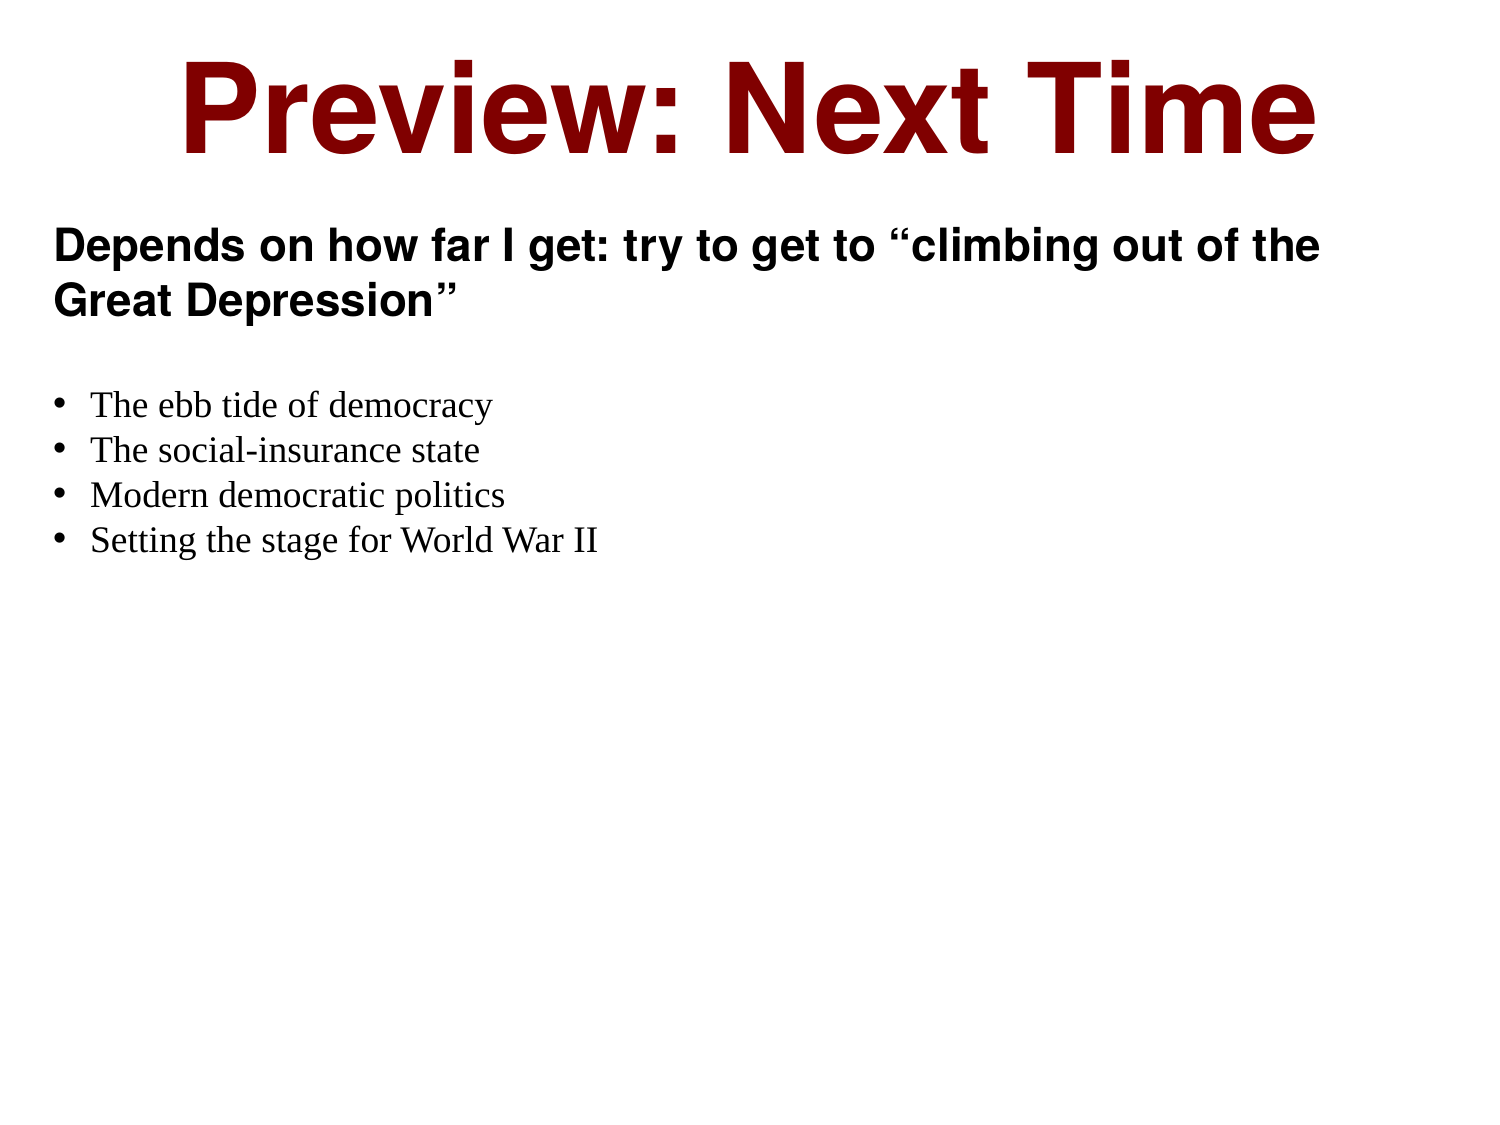

Preview: Next Time
Depends on how far I get: try to get to “climbing out of the Great Depression”

The ebb tide of democracy
The social-insurance state
Modern democratic politics
Setting the stage for World War II